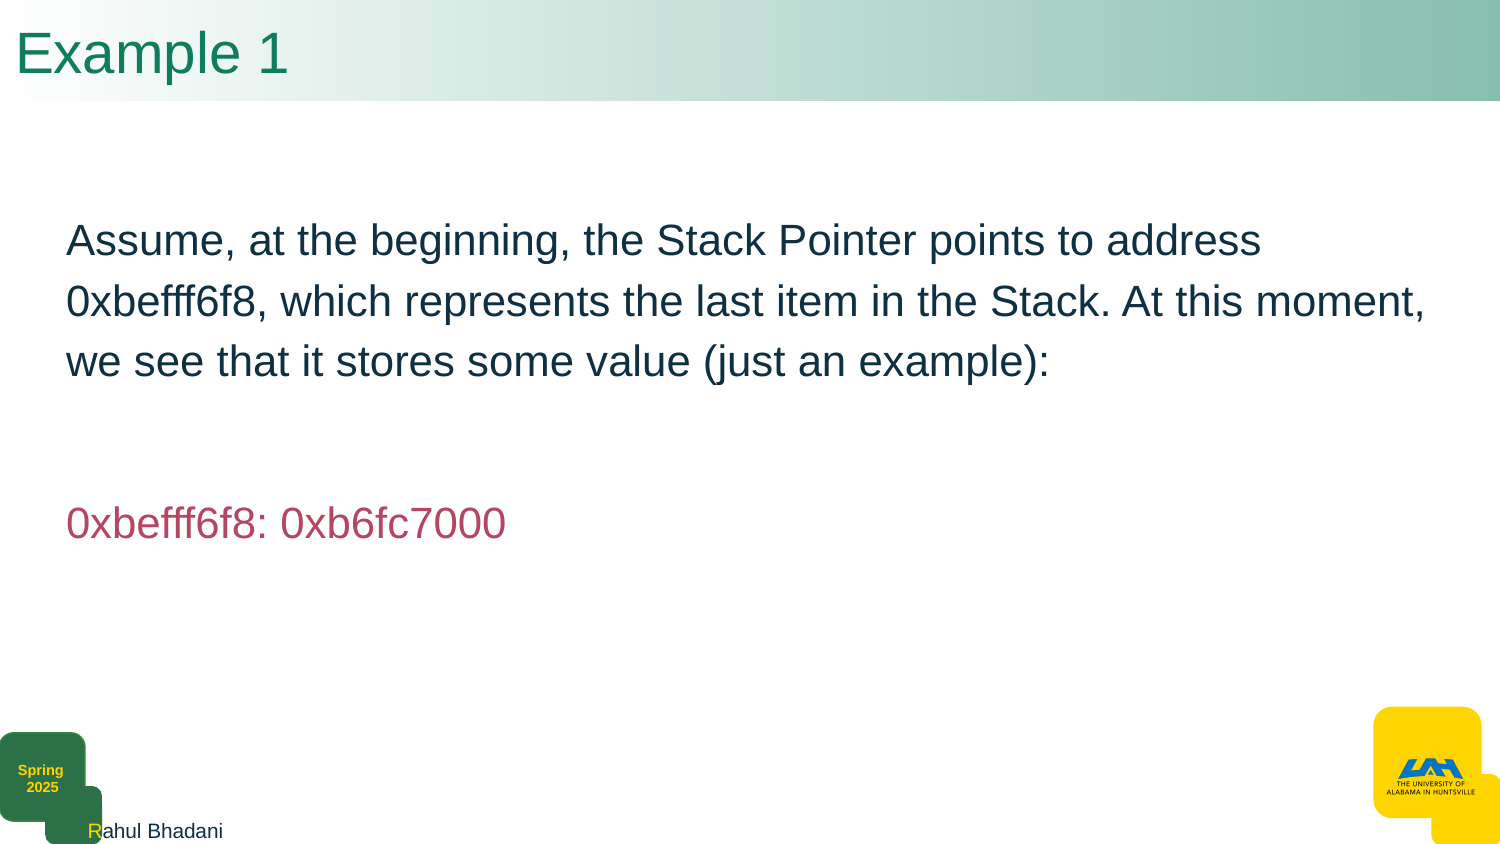

# Example 1
Assume, at the beginning, the Stack Pointer points to address 0xbefff6f8, which represents the last item in the Stack. At this moment, we see that it stores some value (just an example):

0xbefff6f8: 0xb6fc7000